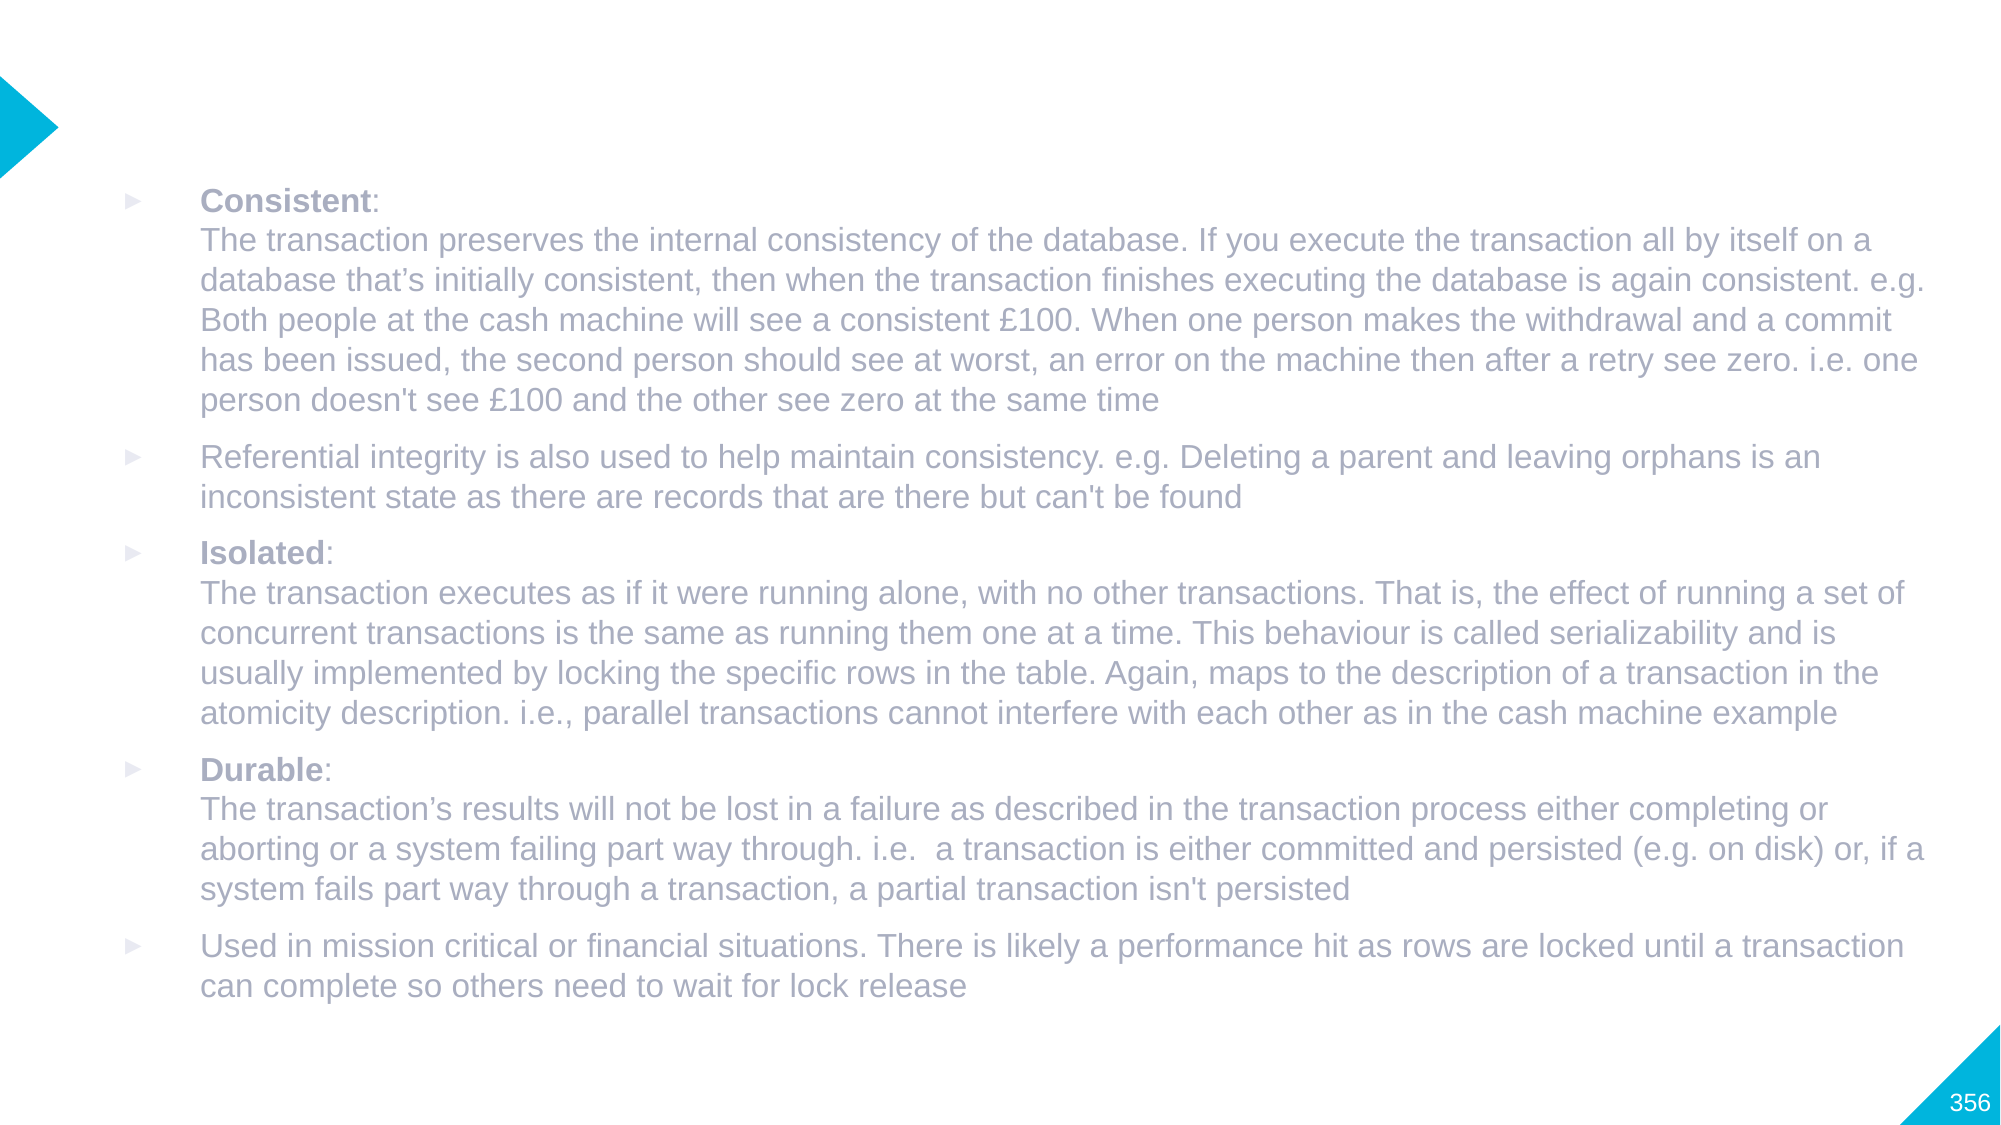

#
Consistent:
The transaction preserves the internal consistency of the database. If you execute the transaction all by itself on a database that’s initially consistent, then when the transaction finishes executing the database is again consistent. e.g. Both people at the cash machine will see a consistent £100. When one person makes the withdrawal and a commit has been issued, the second person should see at worst, an error on the machine then after a retry see zero. i.e. one person doesn't see £100 and the other see zero at the same time
Referential integrity is also used to help maintain consistency. e.g. Deleting a parent and leaving orphans is an inconsistent state as there are records that are there but can't be found
Isolated:
The transaction executes as if it were running alone, with no other transactions. That is, the effect of running a set of concurrent transactions is the same as running them one at a time. This behaviour is called serializability and is usually implemented by locking the specific rows in the table. Again, maps to the description of a transaction in the atomicity description. i.e., parallel transactions cannot interfere with each other as in the cash machine example
Durable:
The transaction’s results will not be lost in a failure as described in the transaction process either completing or aborting or a system failing part way through. i.e.  a transaction is either committed and persisted (e.g. on disk) or, if a system fails part way through a transaction, a partial transaction isn't persisted
Used in mission critical or financial situations. There is likely a performance hit as rows are locked until a transaction can complete so others need to wait for lock release
356